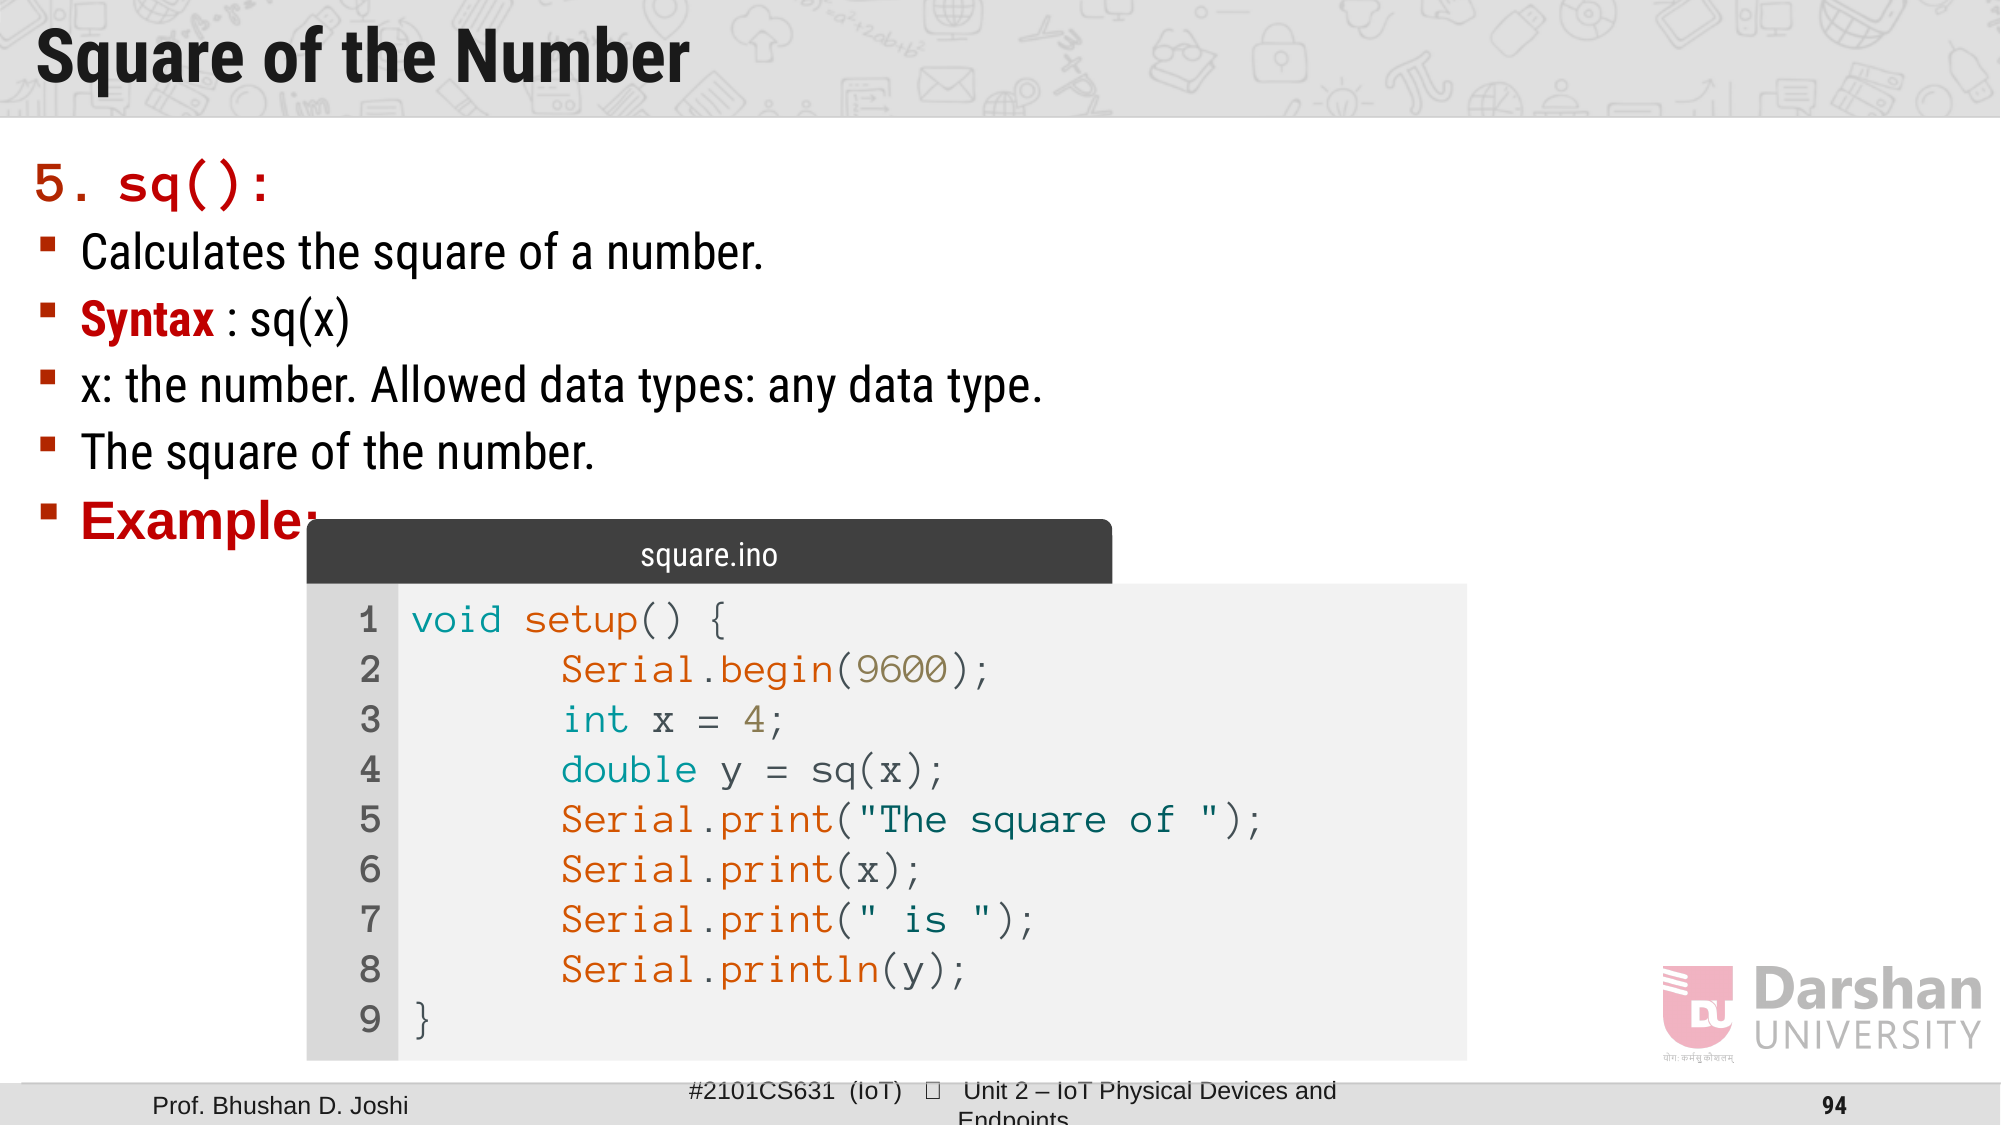

# Square of the Number
sq():
Calculates the square of a number.
Syntax : sq(x)
x: the number. Allowed data types: any data type.
The square of the number.
Example:

square.ino
1
2
3
4
5
6
7
8
9

void setup() {
	Serial.begin(9600);
	int x = 4;
	double y = sq(x);
	Serial.print("The square of ");
	Serial.print(x);
	Serial.print(" is ");
	Serial.println(y);
}